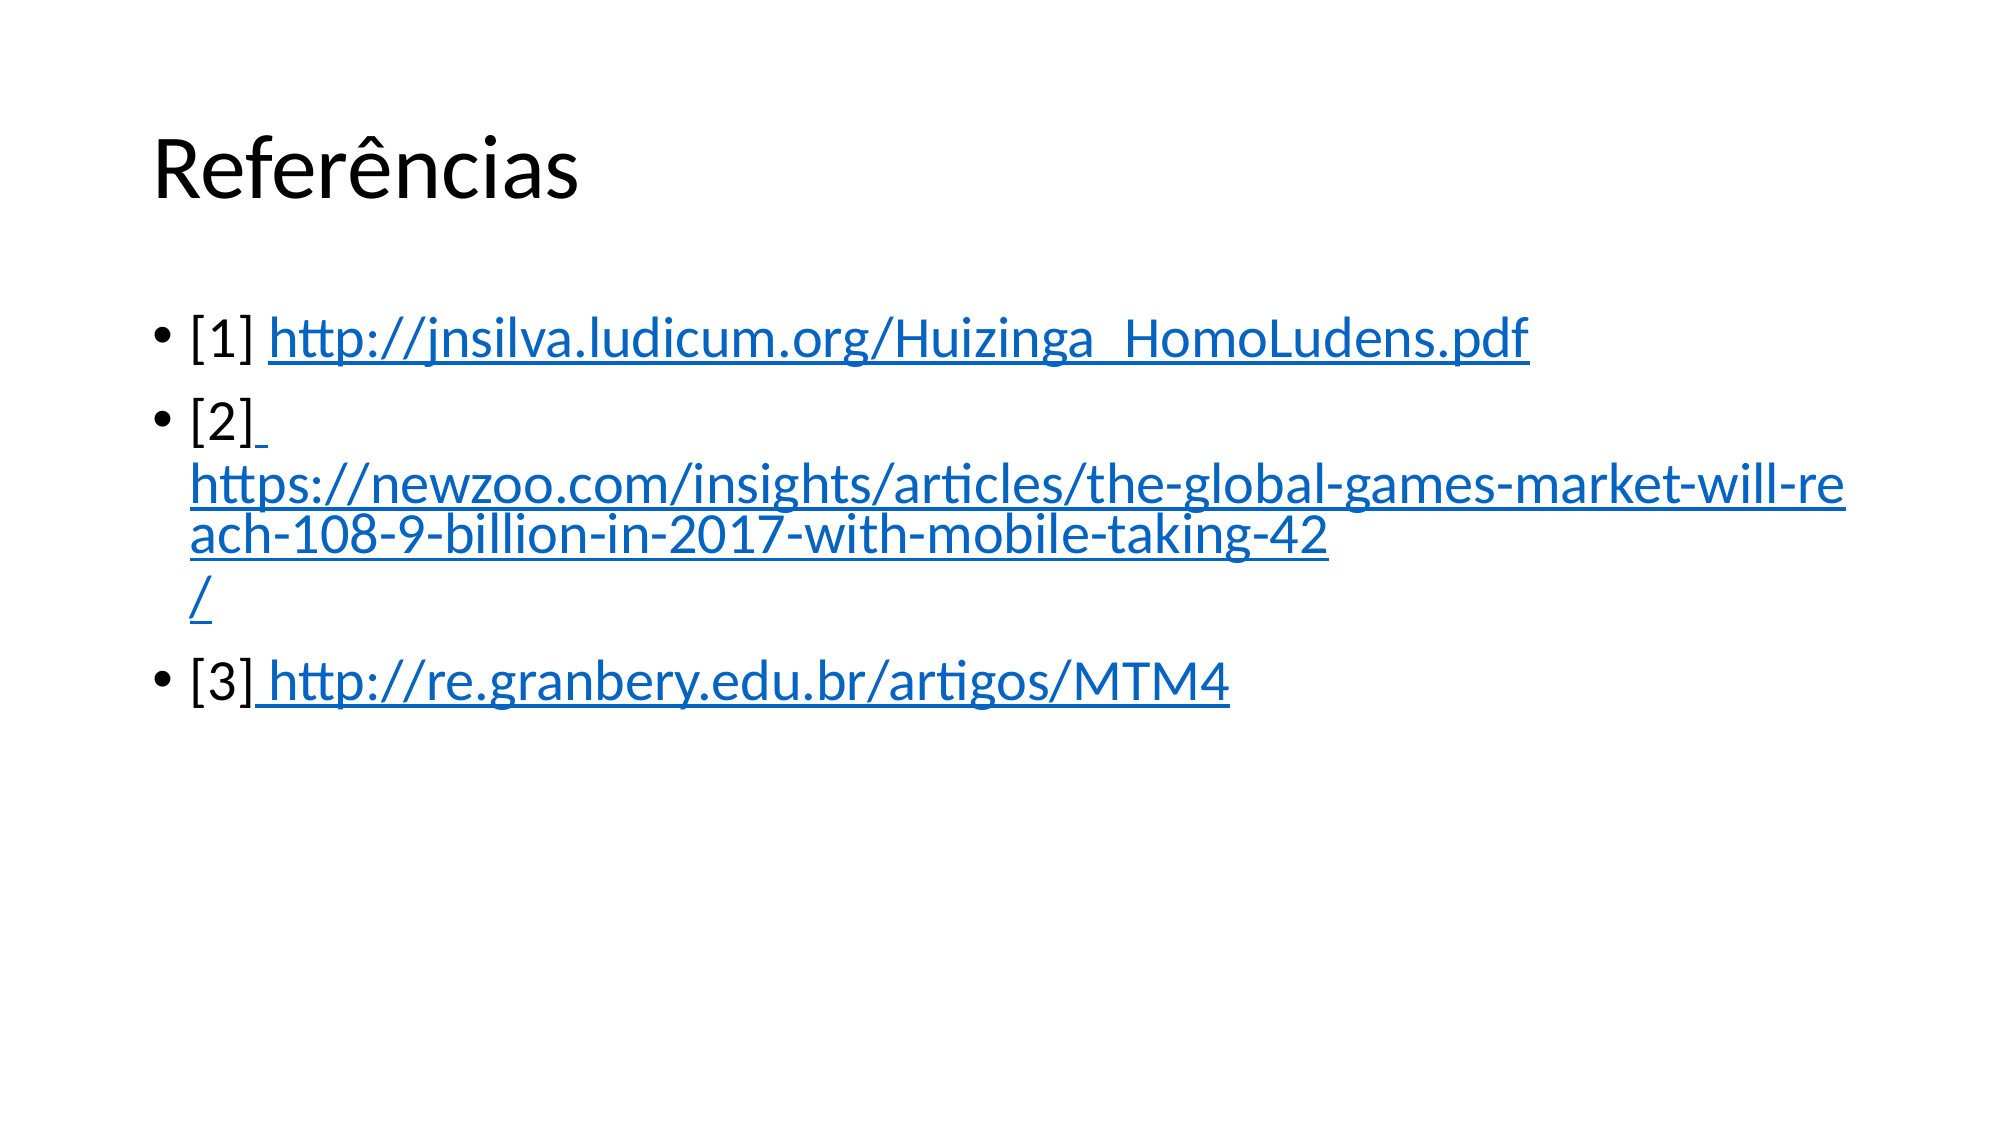

# Referências
[1] http://jnsilva.ludicum.org/Huizinga_HomoLudens.pdf
[2] https://newzoo.com/insights/articles/the-global-games-market-will-reach-108-9-billion-in-2017-with-mobile-taking-42/
[3] http://re.granbery.edu.br/artigos/MTM4